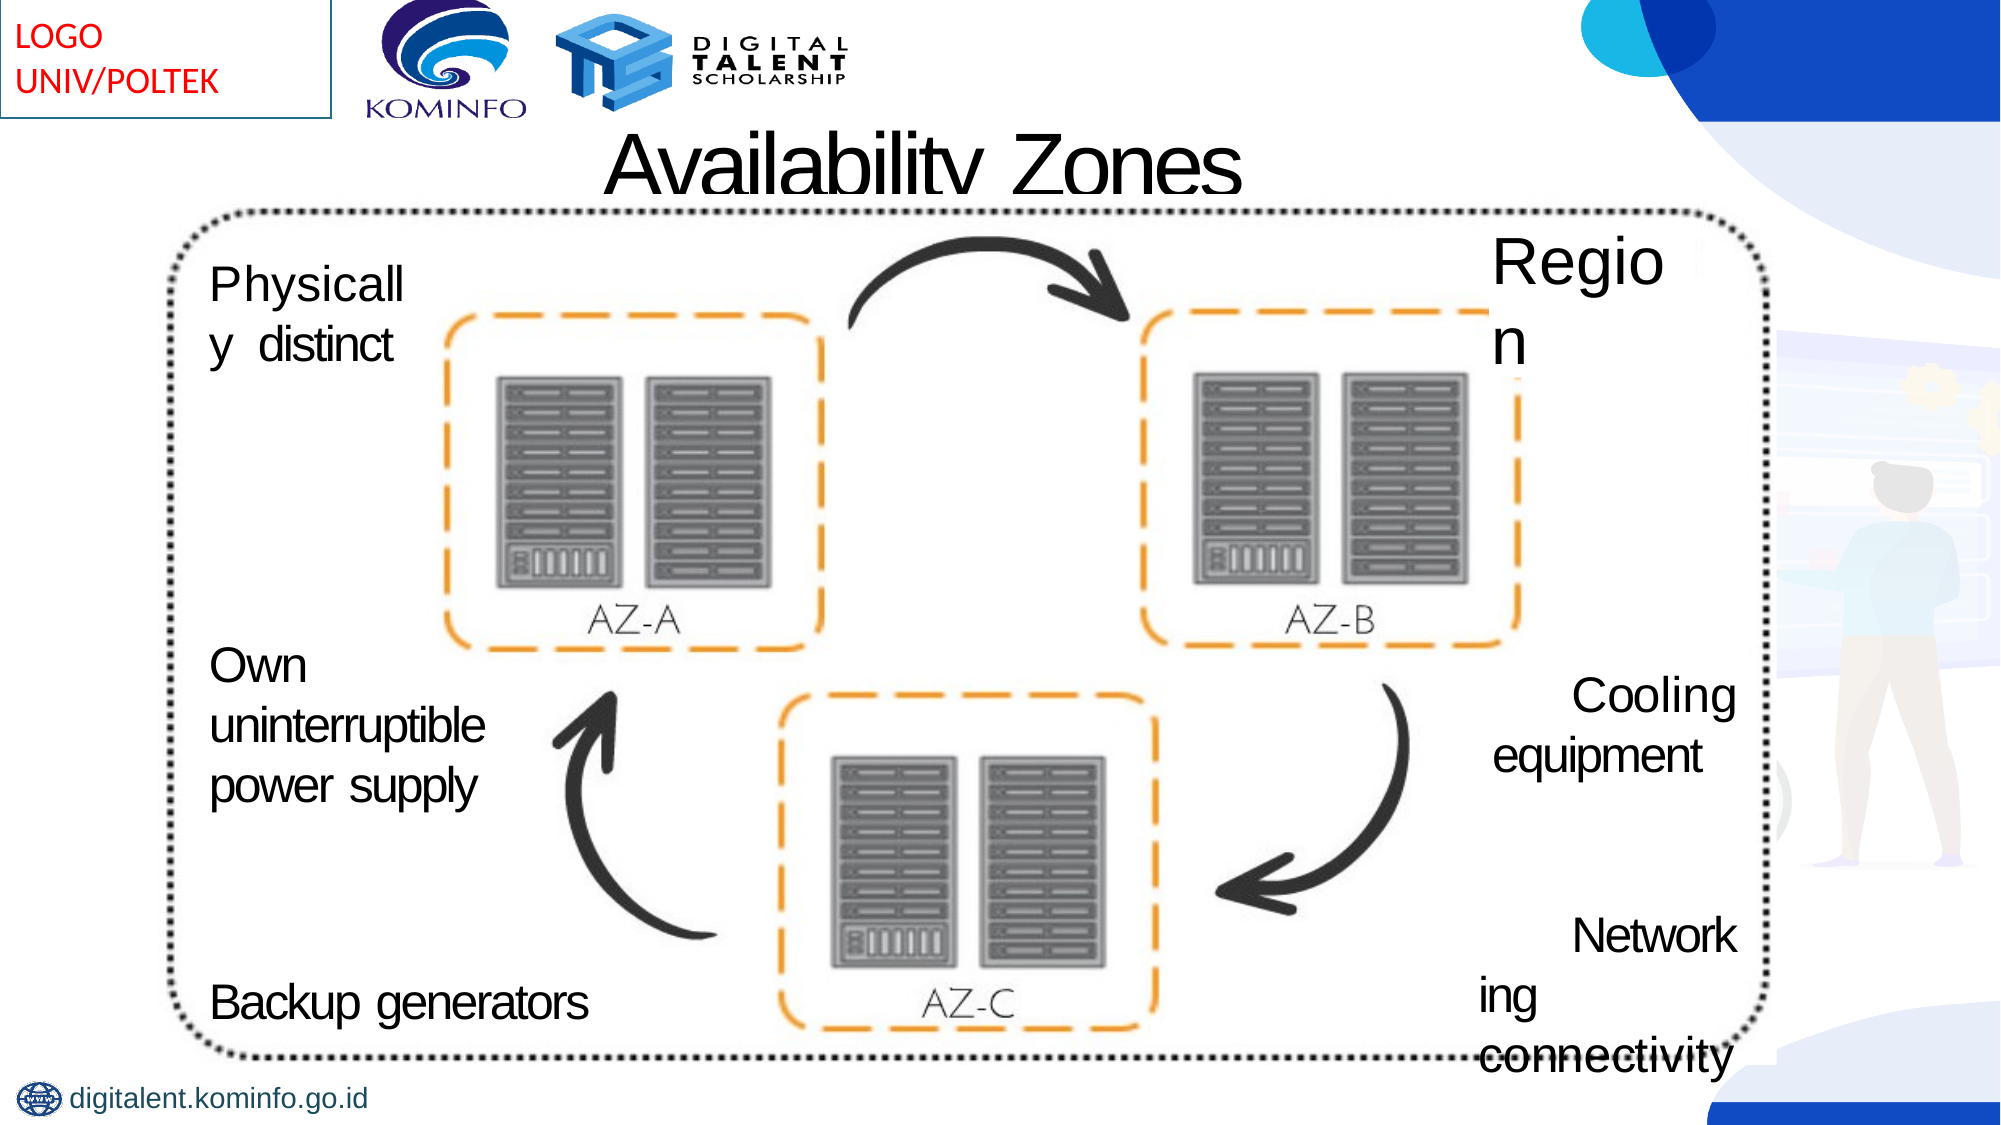

# Availability Zones

Region

Physically  distinct
Own  uninterruptible  power supply
Cooling  equipment

Networking  connectivity
Backup generators